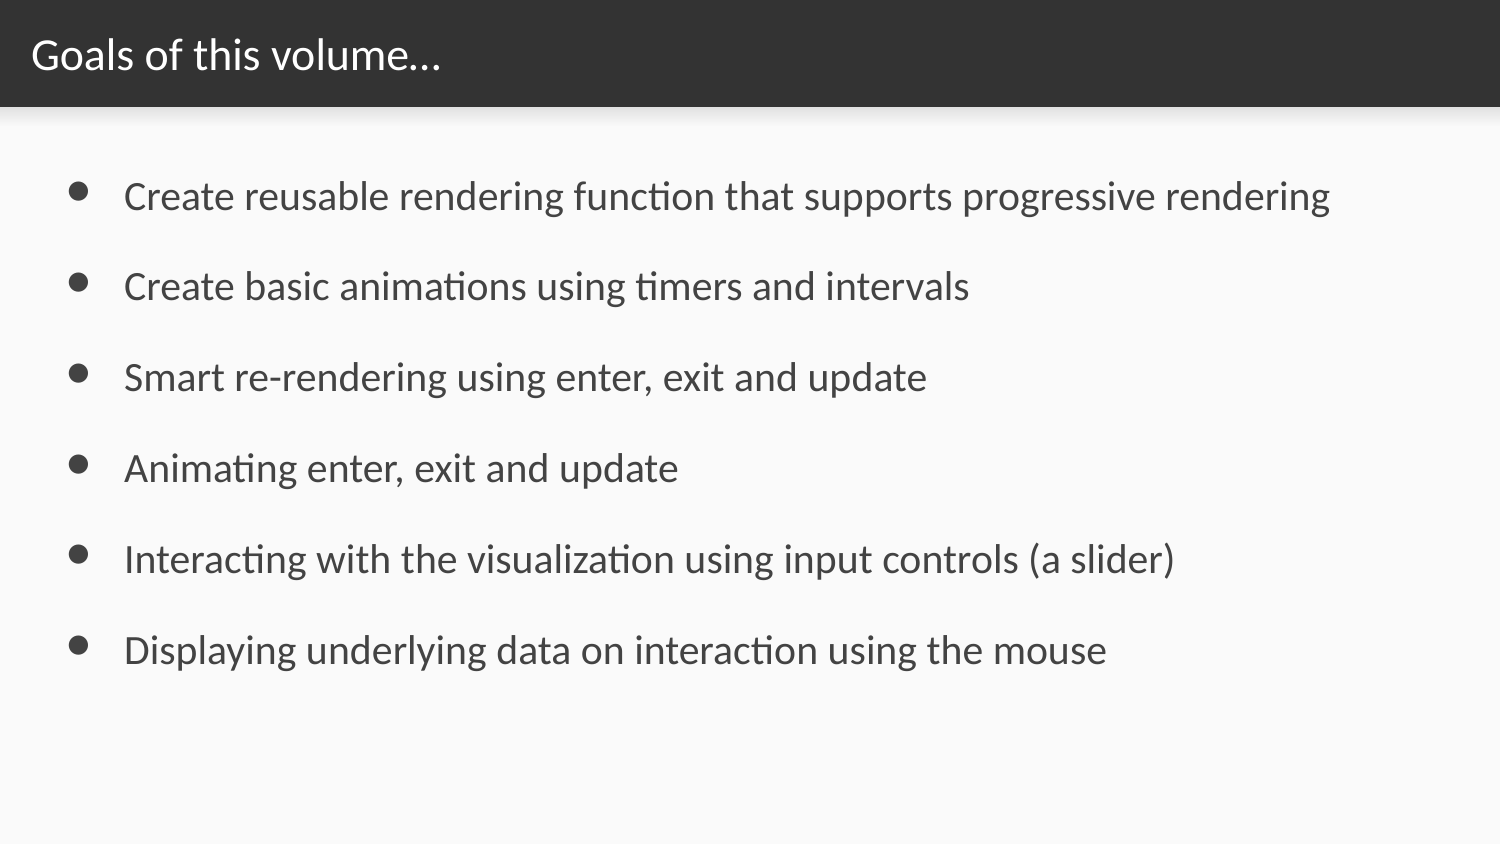

# Goals of this volume…
Create reusable rendering function that supports progressive rendering
Create basic animations using timers and intervals
Smart re-rendering using enter, exit and update
Animating enter, exit and update
Interacting with the visualization using input controls (a slider)
Displaying underlying data on interaction using the mouse